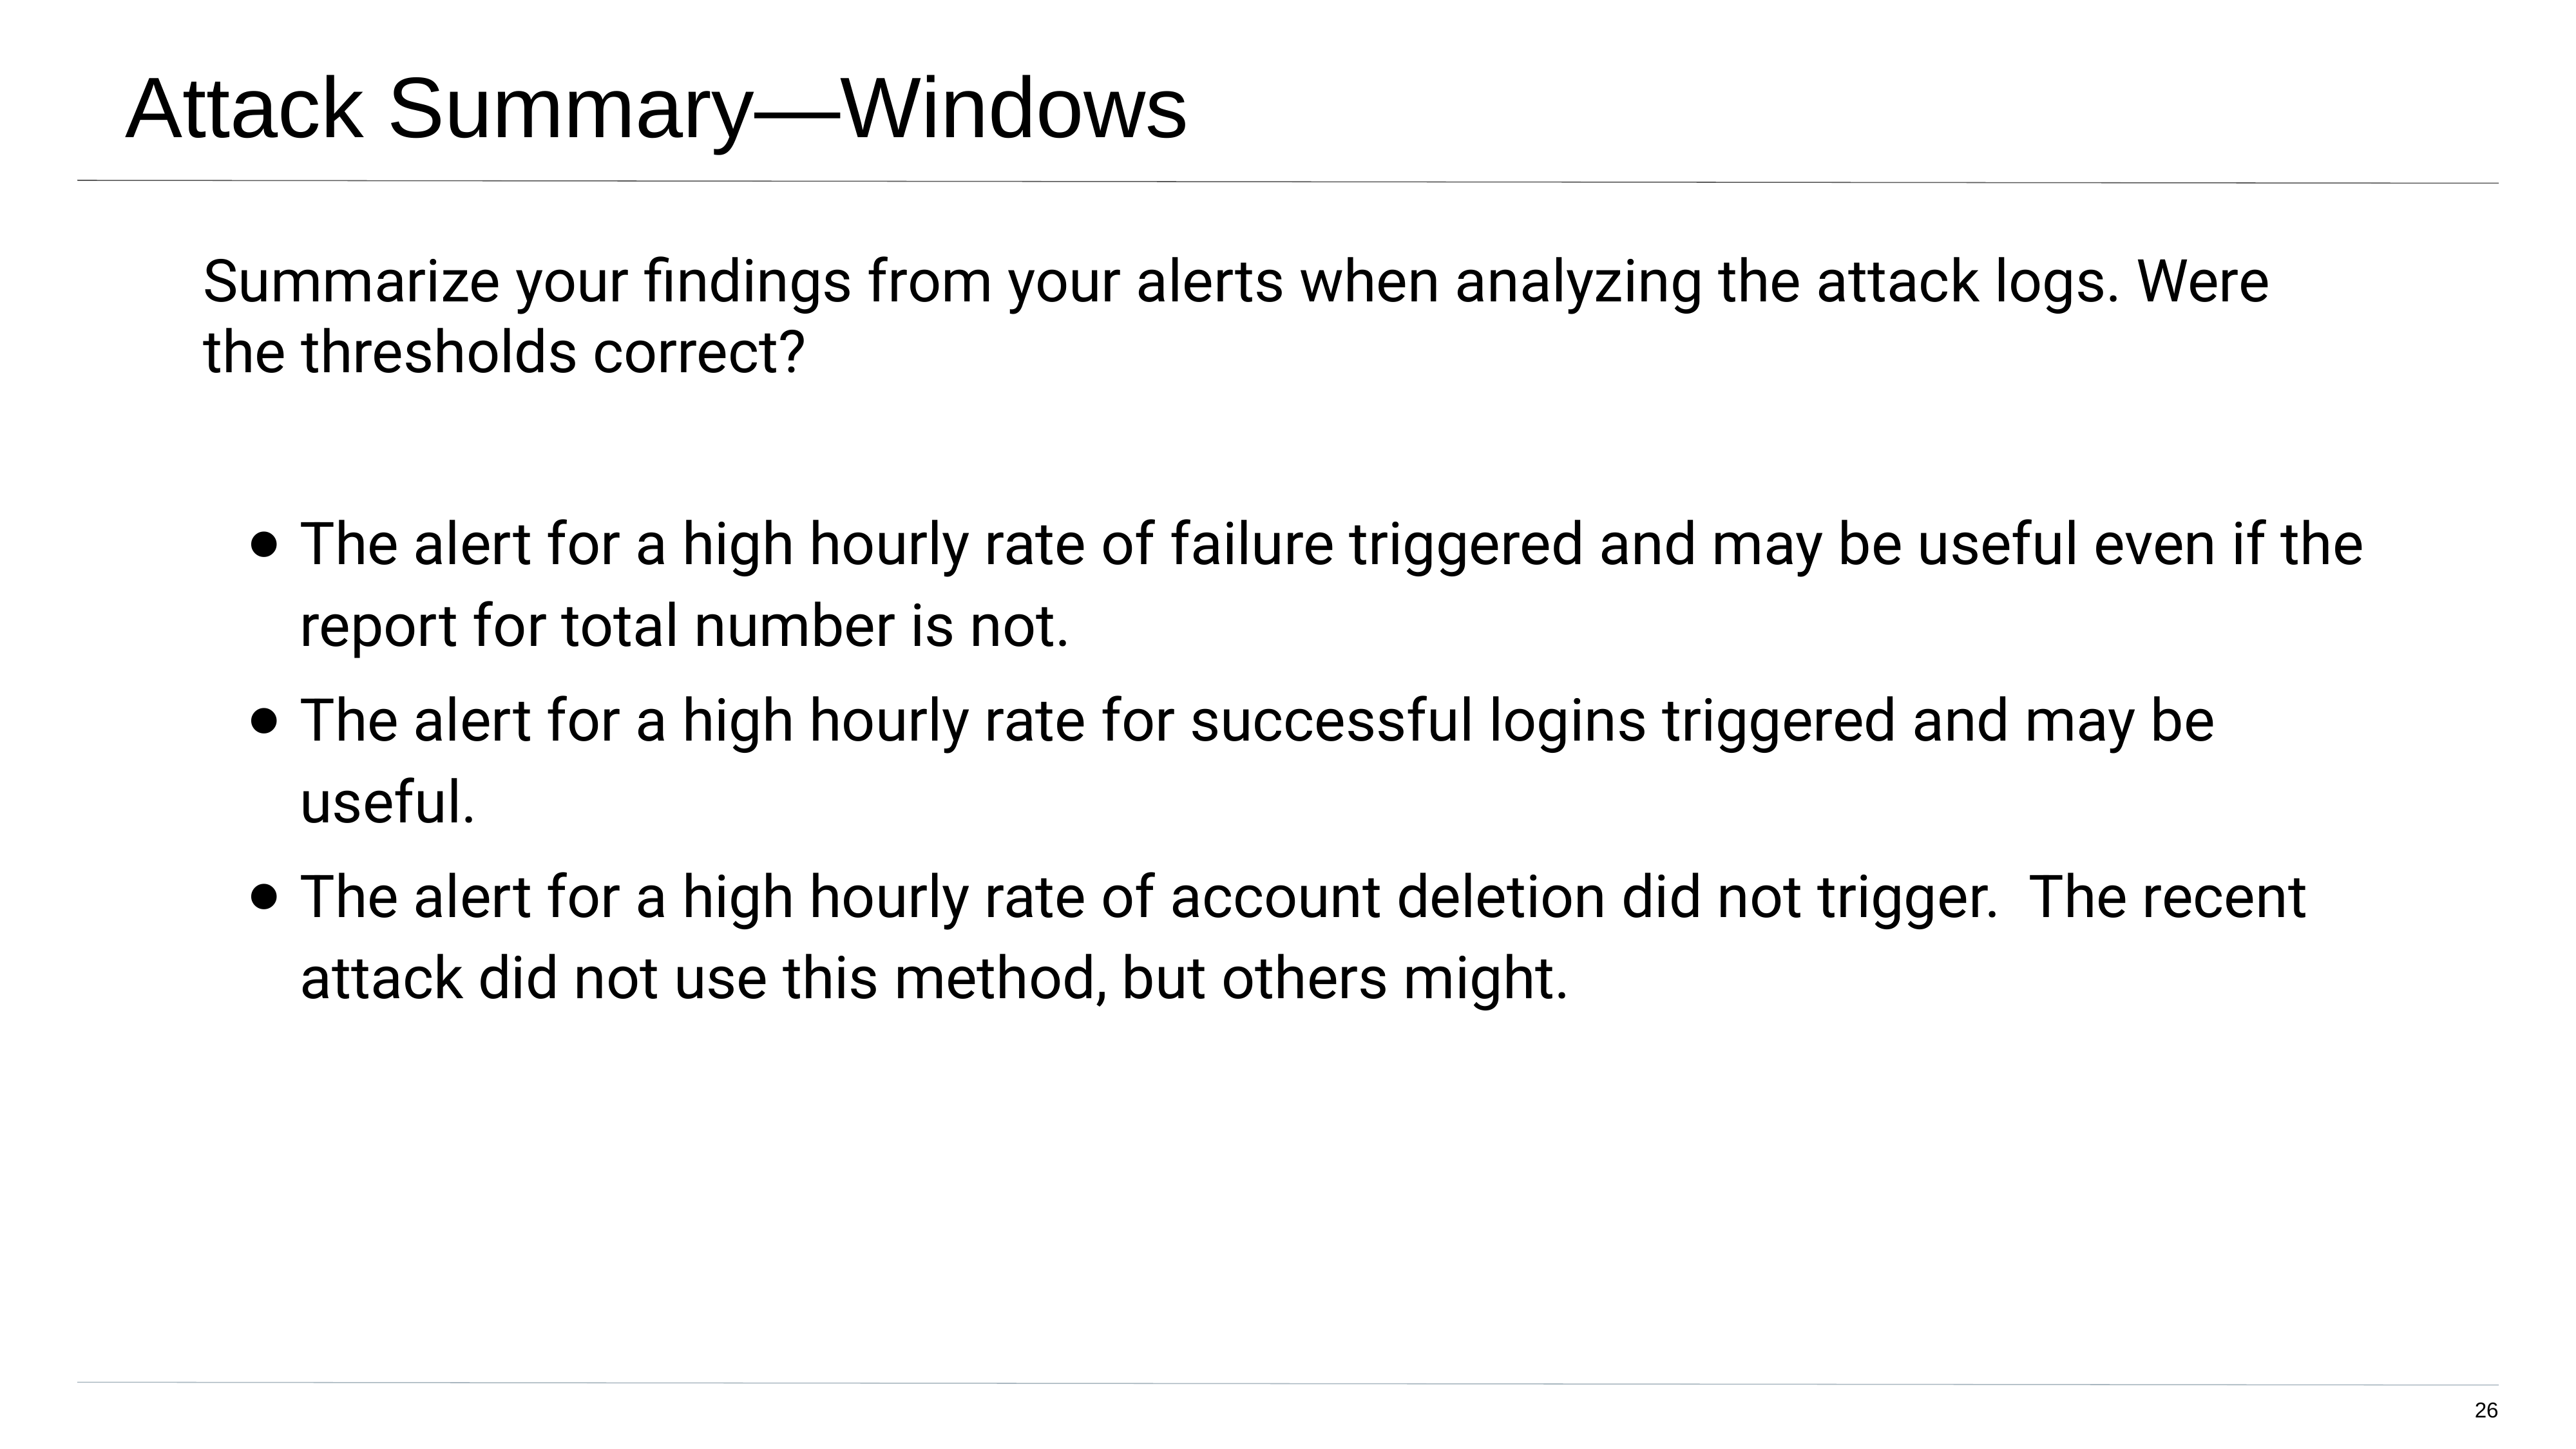

# Attack Summary—Windows
Summarize your findings from your alerts when analyzing the attack logs. Were the thresholds correct?

The alert for a high hourly rate of failure triggered and may be useful even if the report for total number is not.
The alert for a high hourly rate for successful logins triggered and may be useful.
The alert for a high hourly rate of account deletion did not trigger.  The recent attack did not use this method, but others might.

26